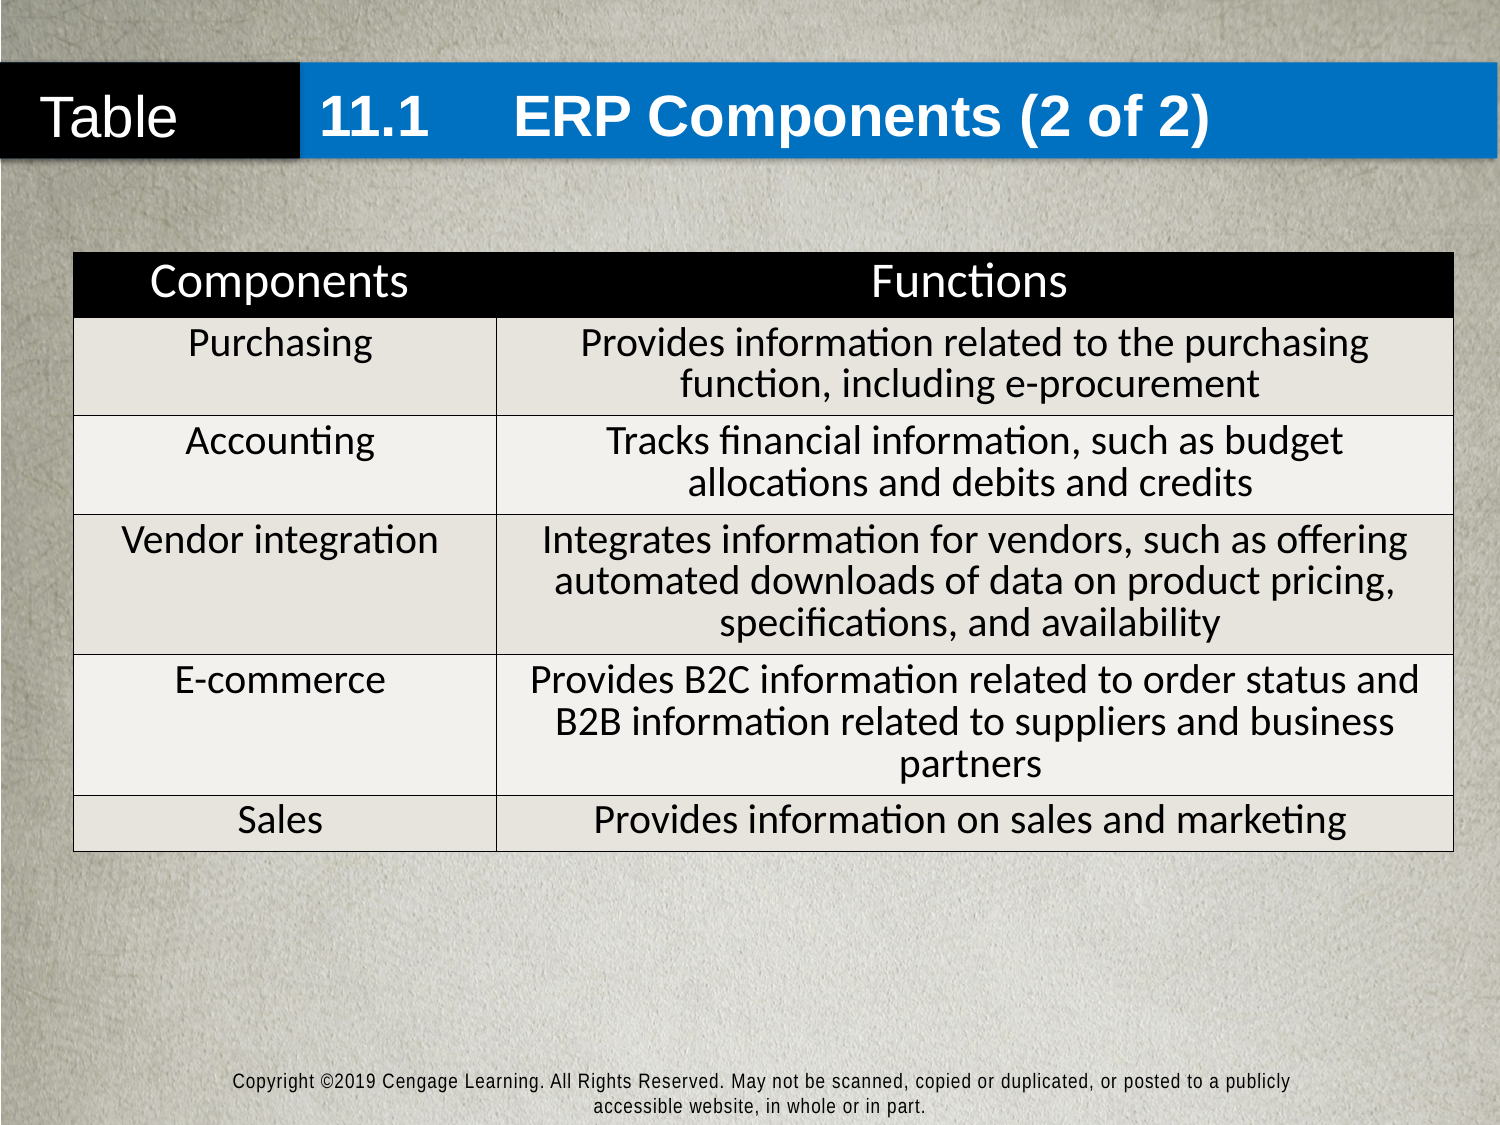

# 11.1	ERP Components (2 of 2)
| Components | Functions |
| --- | --- |
| Purchasing | Provides information related to the purchasing function, including e-procurement |
| Accounting | Tracks financial information, such as budget allocations and debits and credits |
| Vendor integration | Integrates information for vendors, such as offering automated downloads of data on product pricing, specifications, and availability |
| E-commerce | Provides B2C information related to order status and B2B information related to suppliers and business partners |
| Sales | Provides information on sales and marketing |